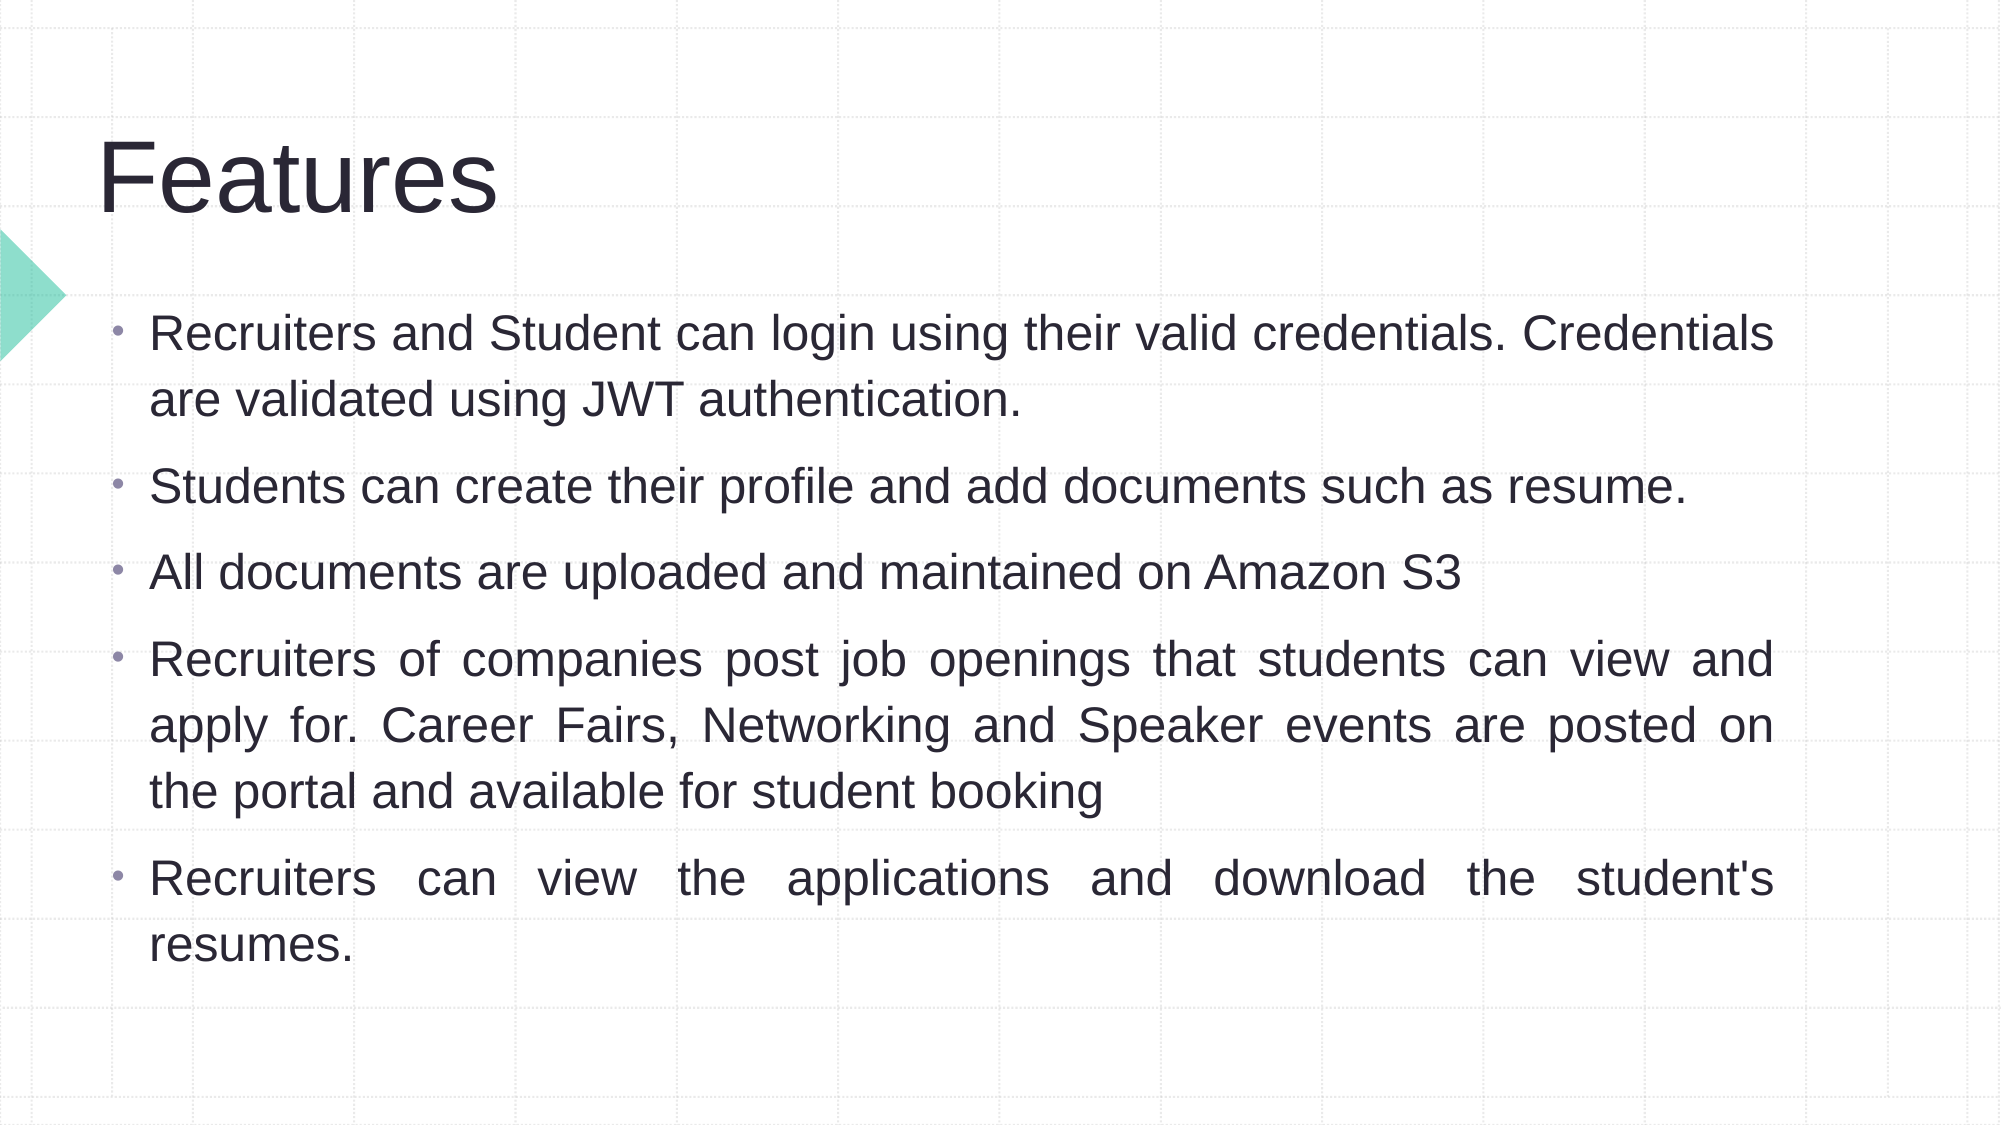

# Features
Recruiters and Student can login using their valid credentials. Credentials are validated using JWT authentication.
Students can create their profile and add documents such as resume.
All documents are uploaded and maintained on Amazon S3
Recruiters of companies post job openings that students can view and apply for. Career Fairs, Networking and Speaker events are posted on the portal and available for student booking
Recruiters can view the applications and download the student's resumes.